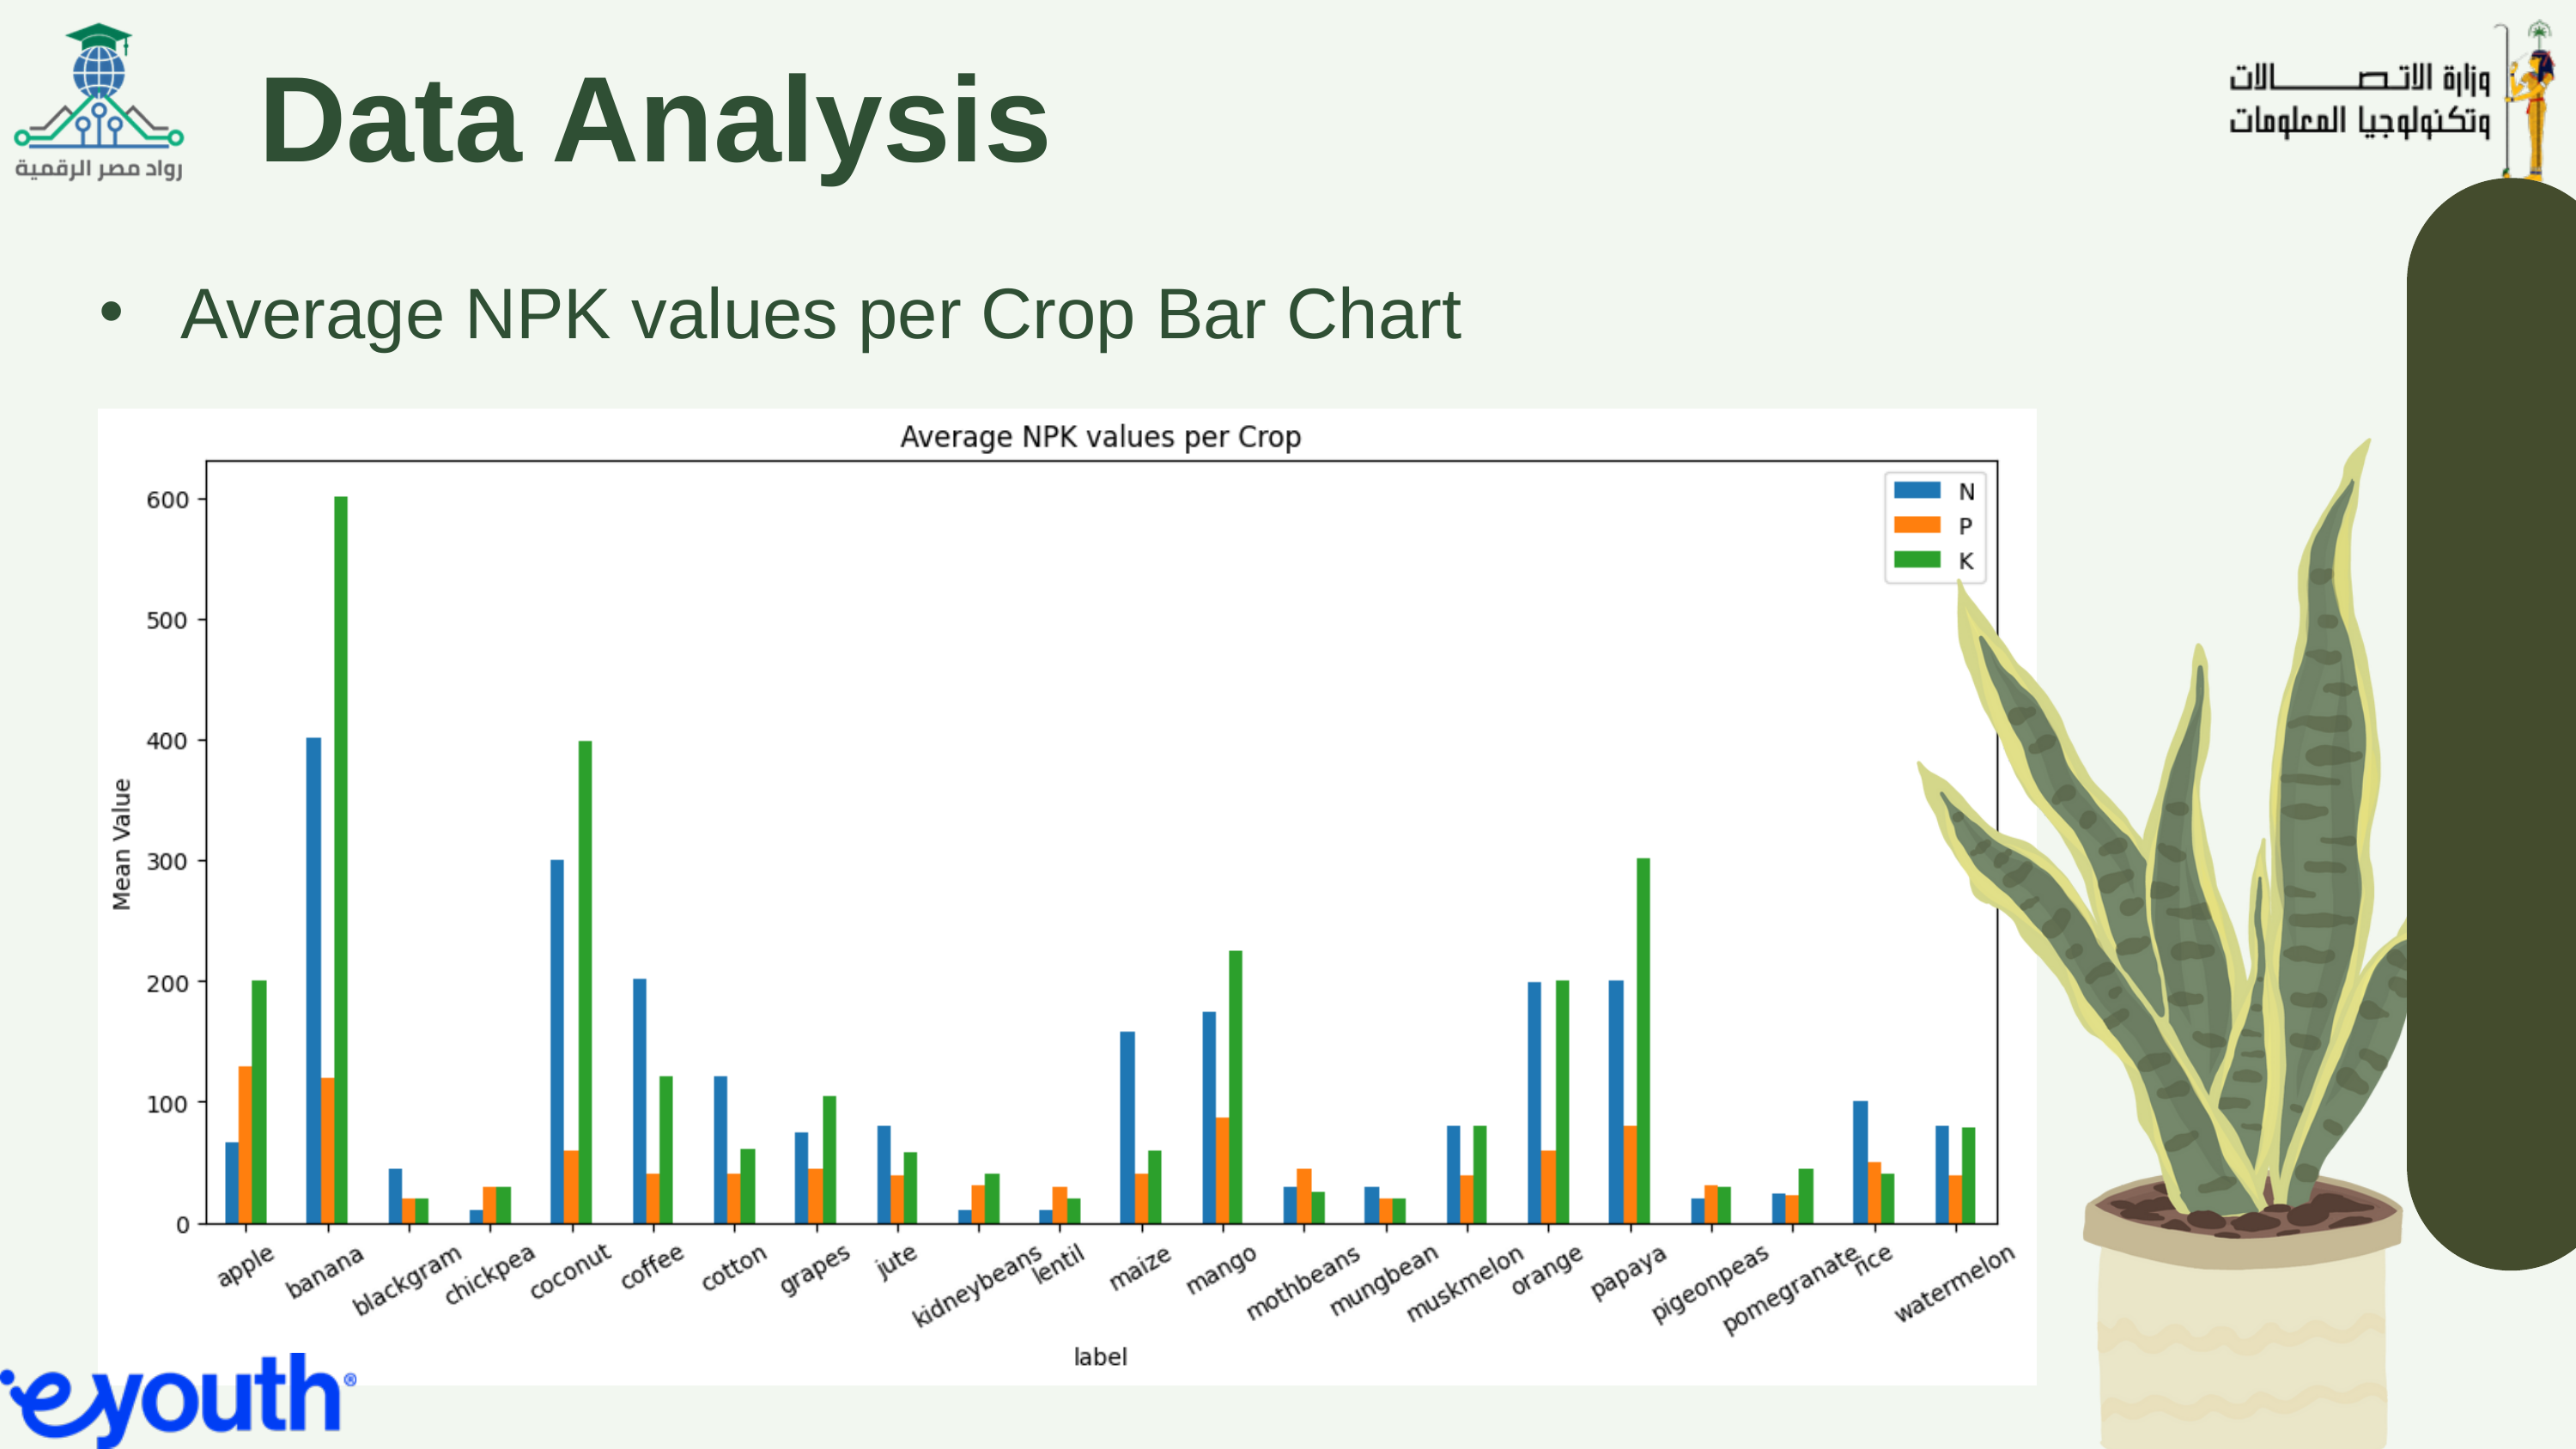

Data Analysis

 Average NPK values per Crop Bar Chart